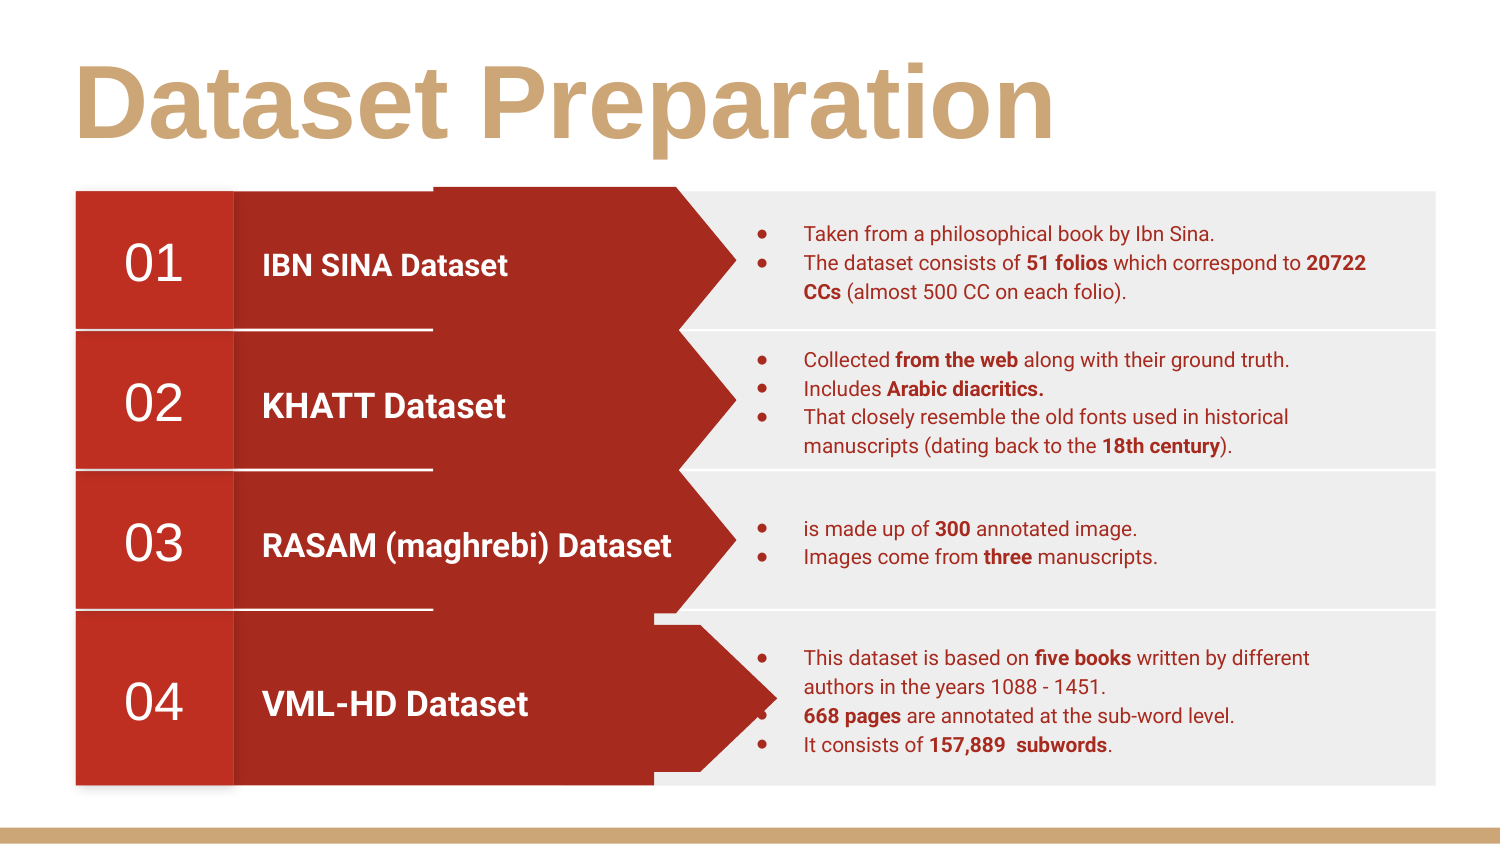

# Dataset Preparation

01

Taken from a philosophical book by Ibn Sina.
The dataset consists of 51 folios which correspond to 20722 CCs (almost 500 CC on each folio).
IBN SINA Dataset

02

Collected from the web along with their ground truth.
Includes Arabic diacritics.
That closely resemble the old fonts used in historical manuscripts (dating back to the 18th century).
KHATT Dataset

03

is made up of 300 annotated image.
Images come from three manuscripts.
RASAM (maghrebi) Dataset

04

This dataset is based on five books written by different authors in the years 1088 - 1451.
668 pages are annotated at the sub-word level.
It consists of 157,889  subwords.
VML-HD Dataset